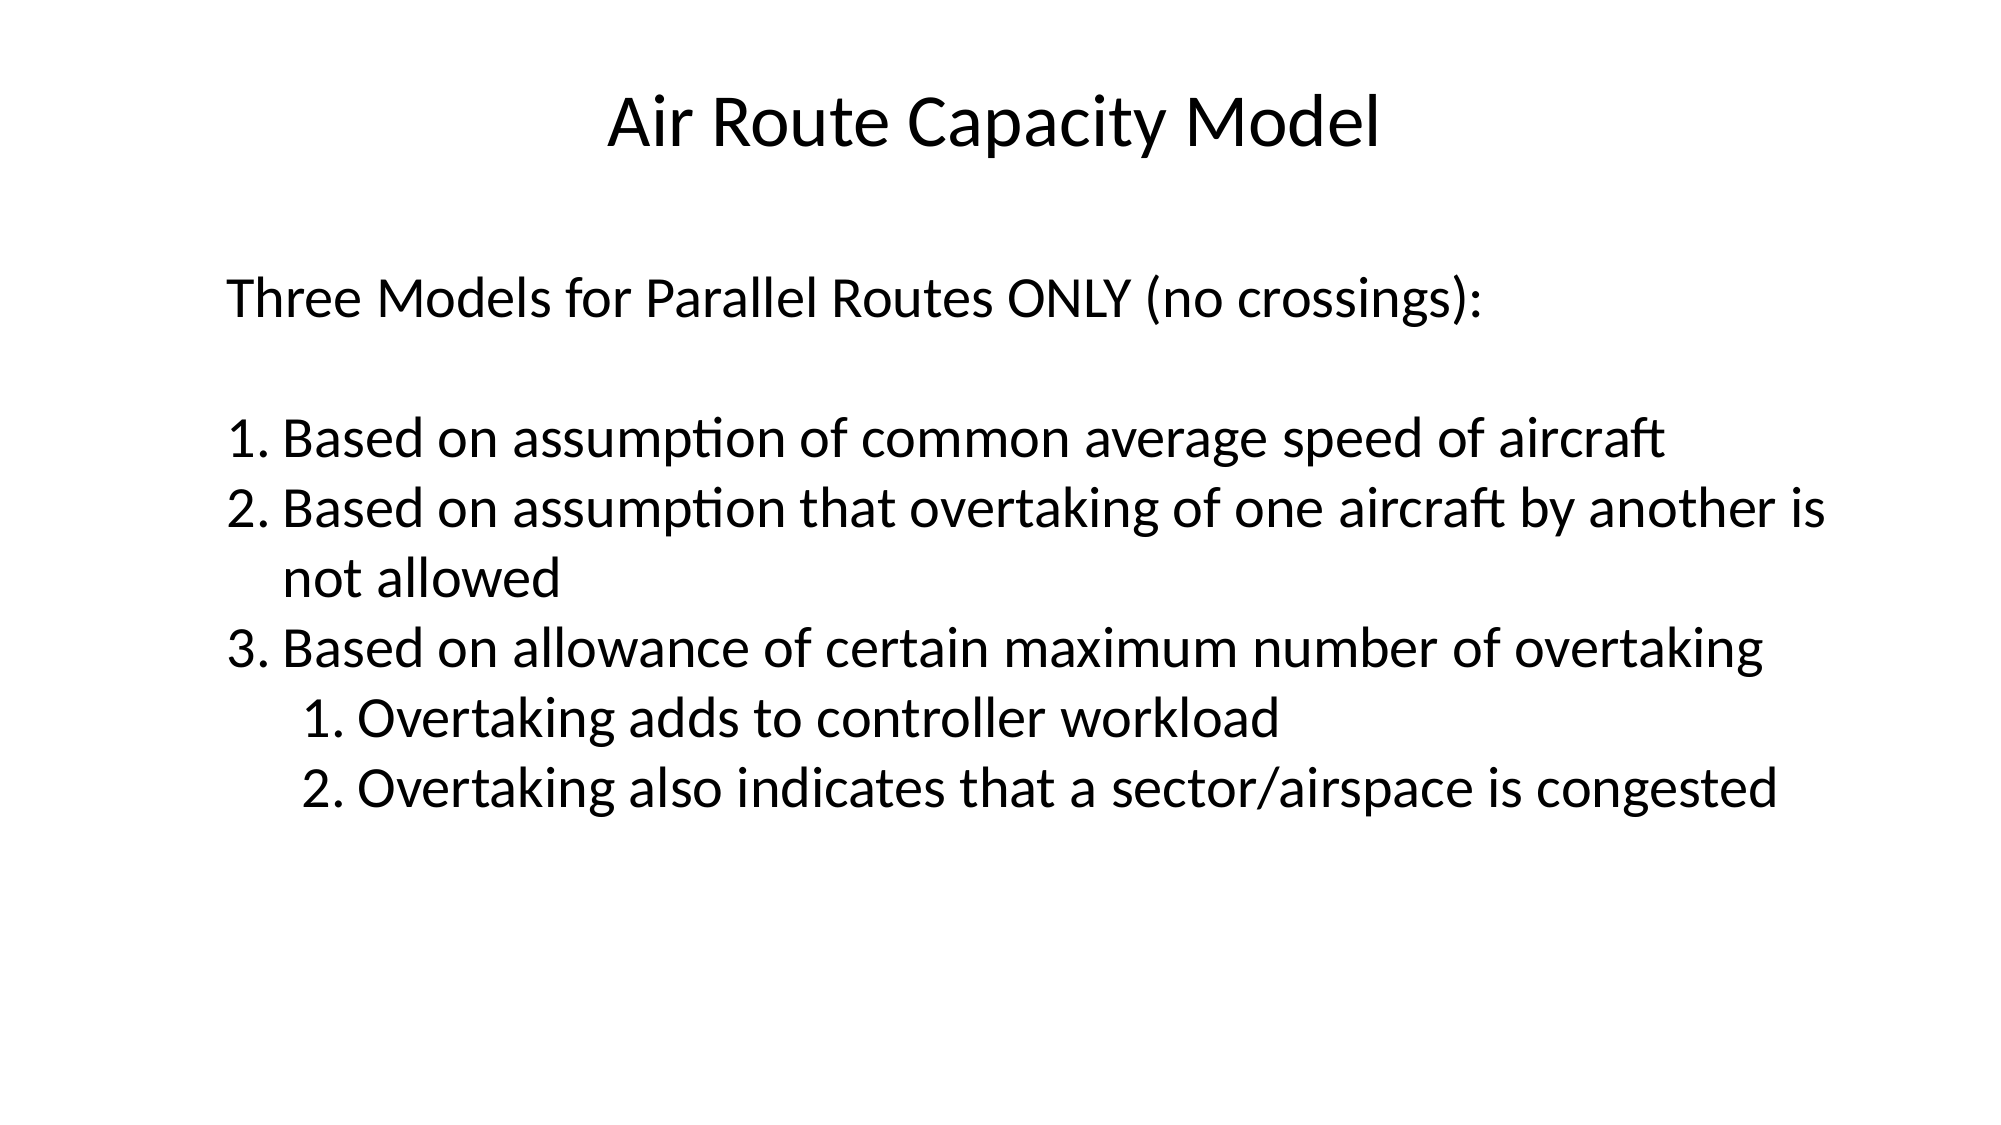

Air Route Capacity Model
Three Models for Parallel Routes ONLY (no crossings):

Based on assumption of common average speed of aircraft
Based on assumption that overtaking of one aircraft by another is not allowed
Based on allowance of certain maximum number of overtaking
Overtaking adds to controller workload
Overtaking also indicates that a sector/airspace is congested